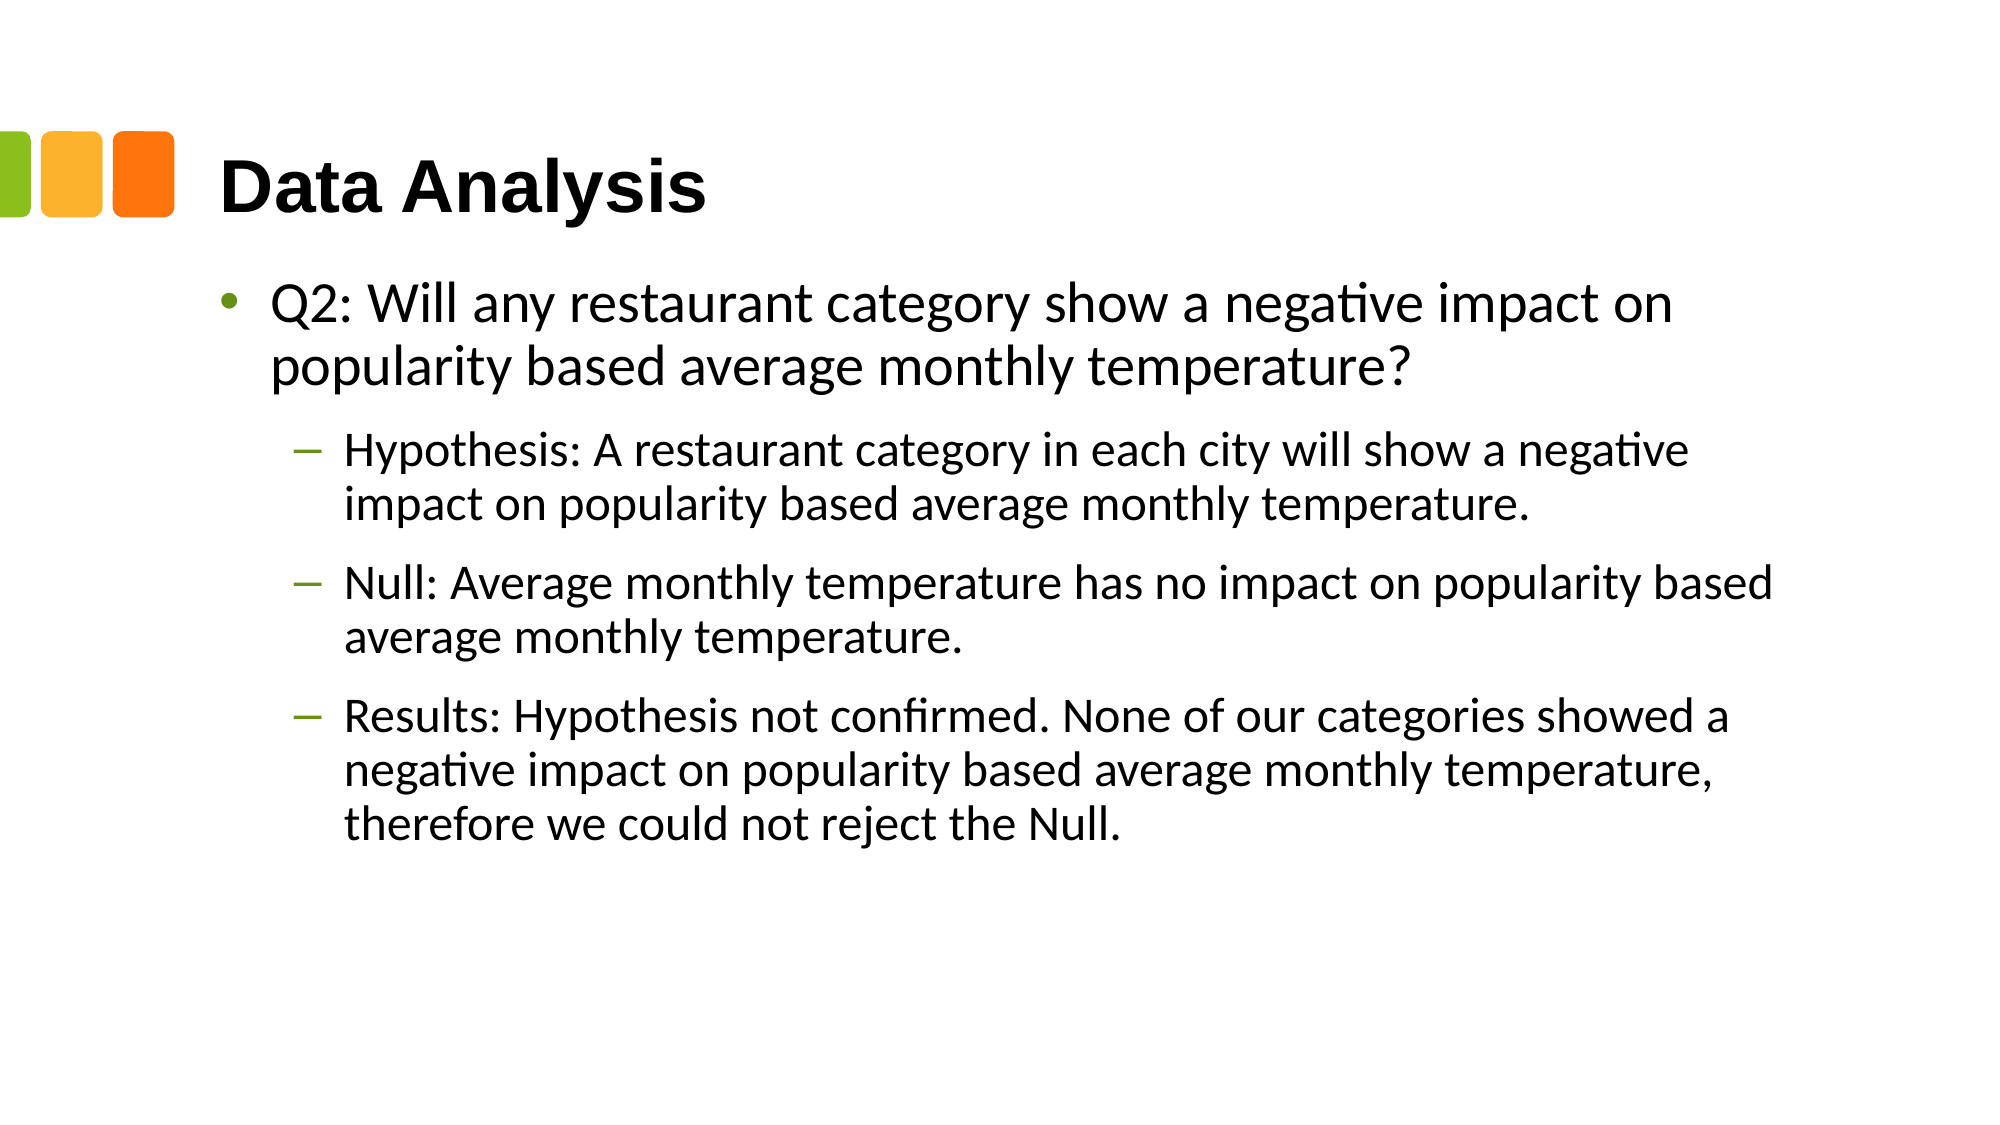

# Data Analysis
Q2: Will any restaurant category show a negative impact on popularity based average monthly temperature?
Hypothesis: A restaurant category in each city will show a negative impact on popularity based average monthly temperature.
Null: Average monthly temperature has no impact on popularity based average monthly temperature.
Results: Hypothesis not confirmed. None of our categories showed a negative impact on popularity based average monthly temperature, therefore we could not reject the Null.